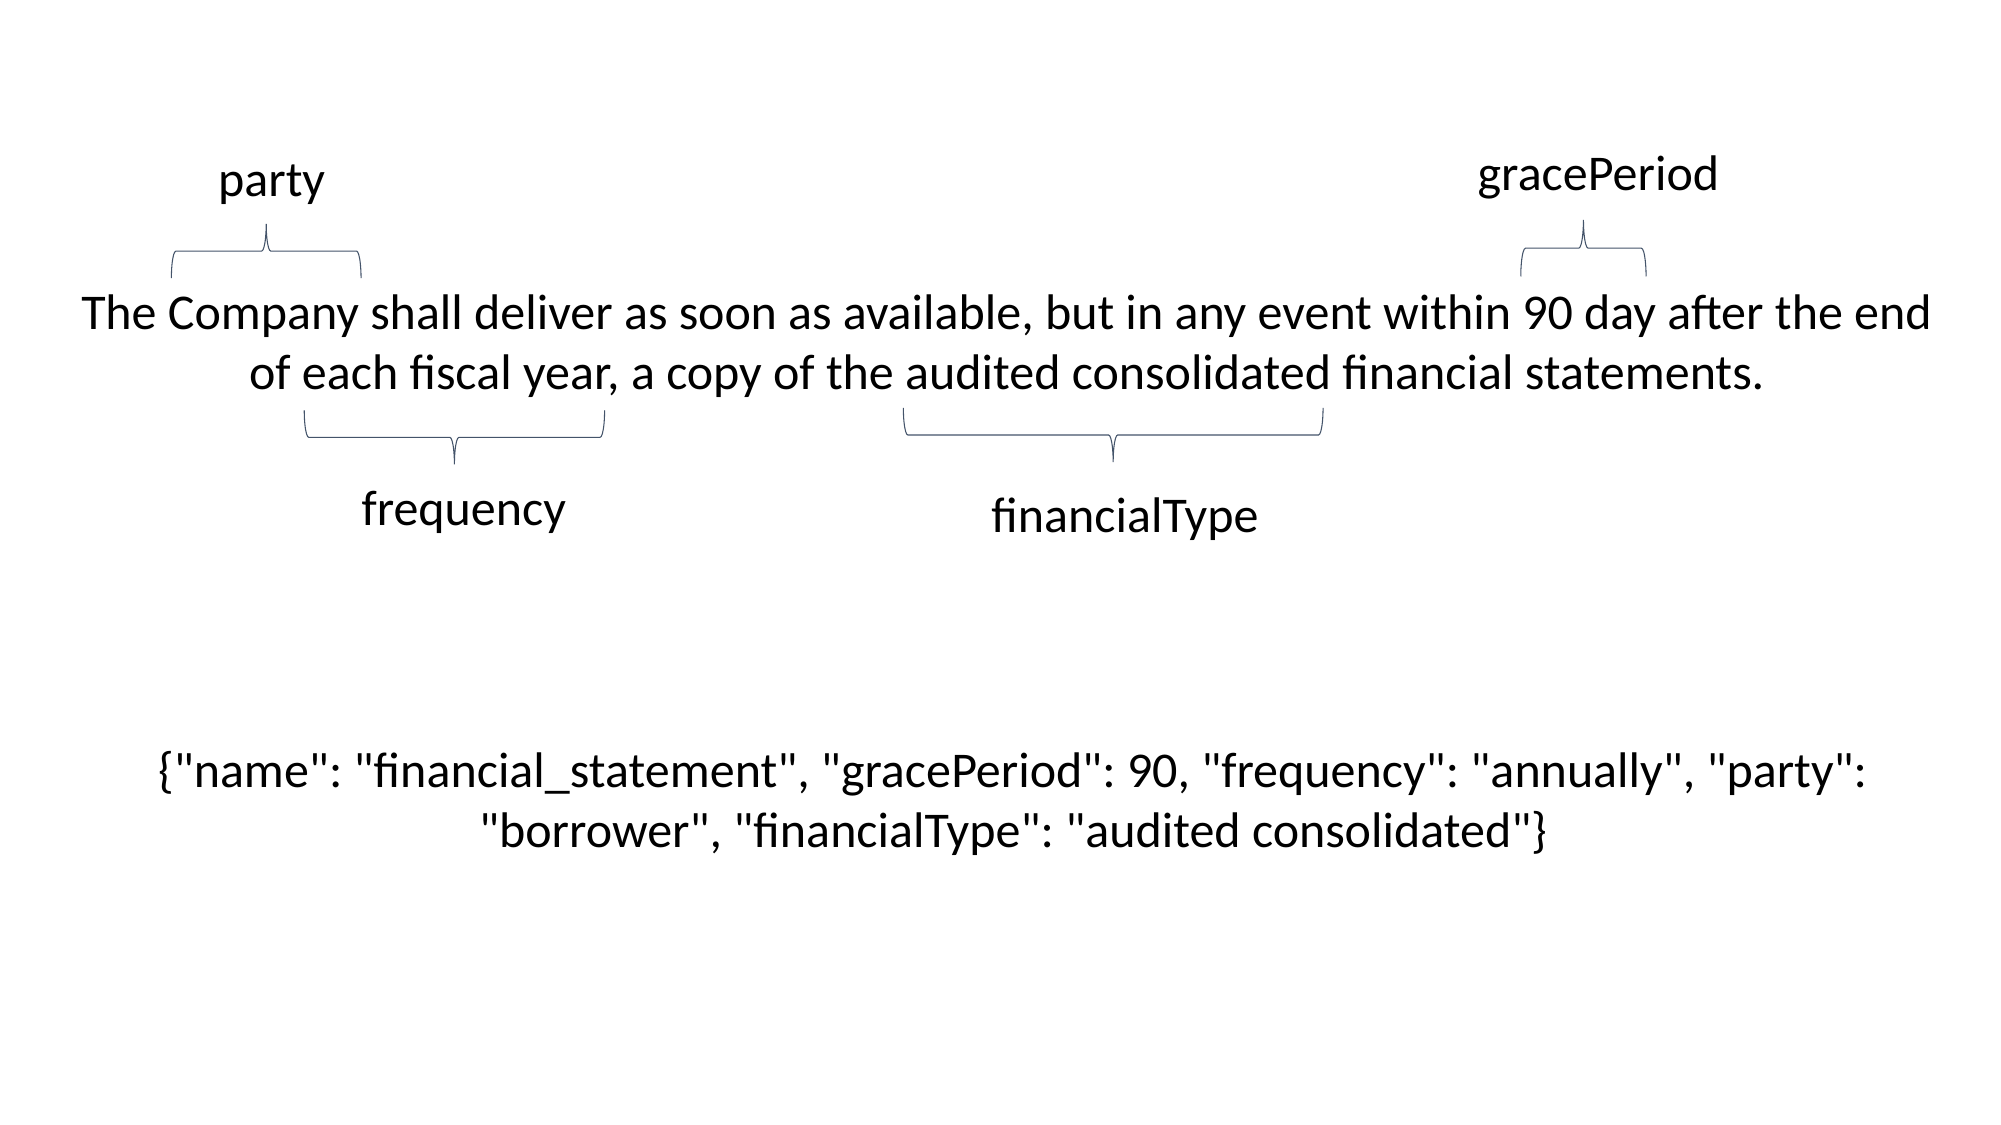

gracePeriod
party

The Company shall deliver as soon as available, but in any event within 90 day after the end of each fiscal year, a copy of the audited consolidated financial statements.

frequency
financialType
{"name": "financial_statement", "gracePeriod": 90, "frequency": "annually", "party": "borrower", "financialType": "audited consolidated"}